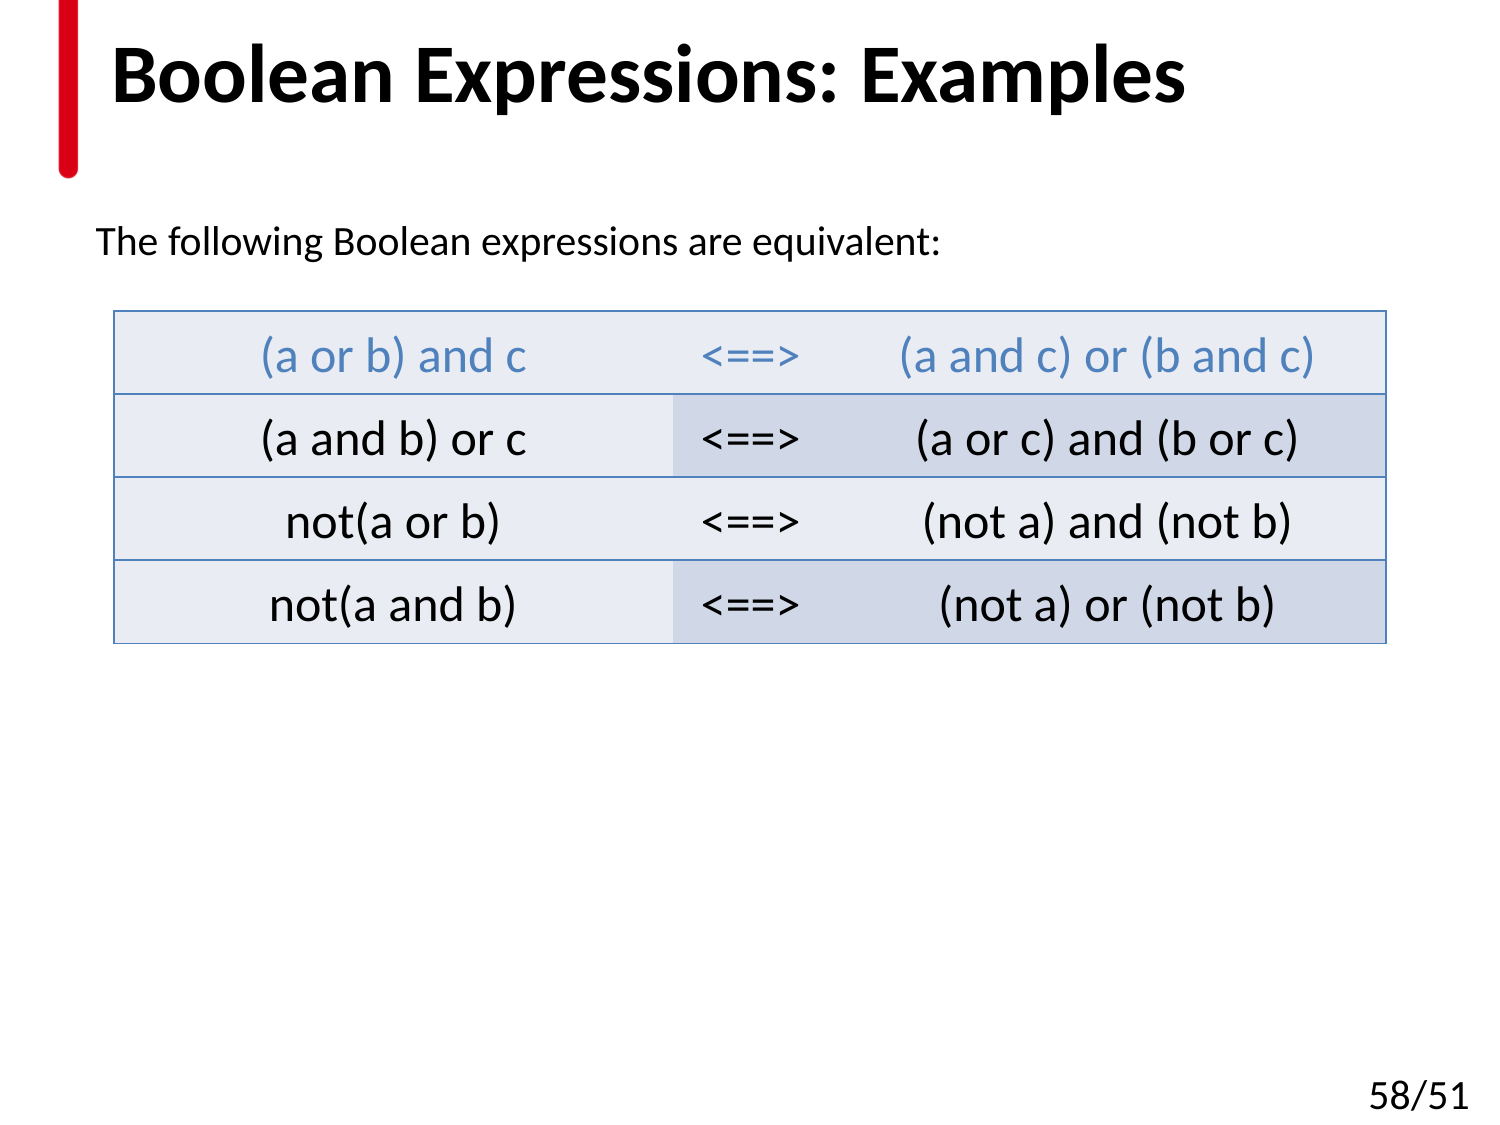

# Boolean Expressions: Examples
The following Boolean expressions are equivalent:
| (a or b) and c | <==> | (a and c) or (b and c) |
| --- | --- | --- |
| (a and b) or c | <==> | (a or c) and (b or c) |
| not(a or b) | <==> | (not a) and (not b) |
| not(a and b) | <==> | (not a) or (not b) |